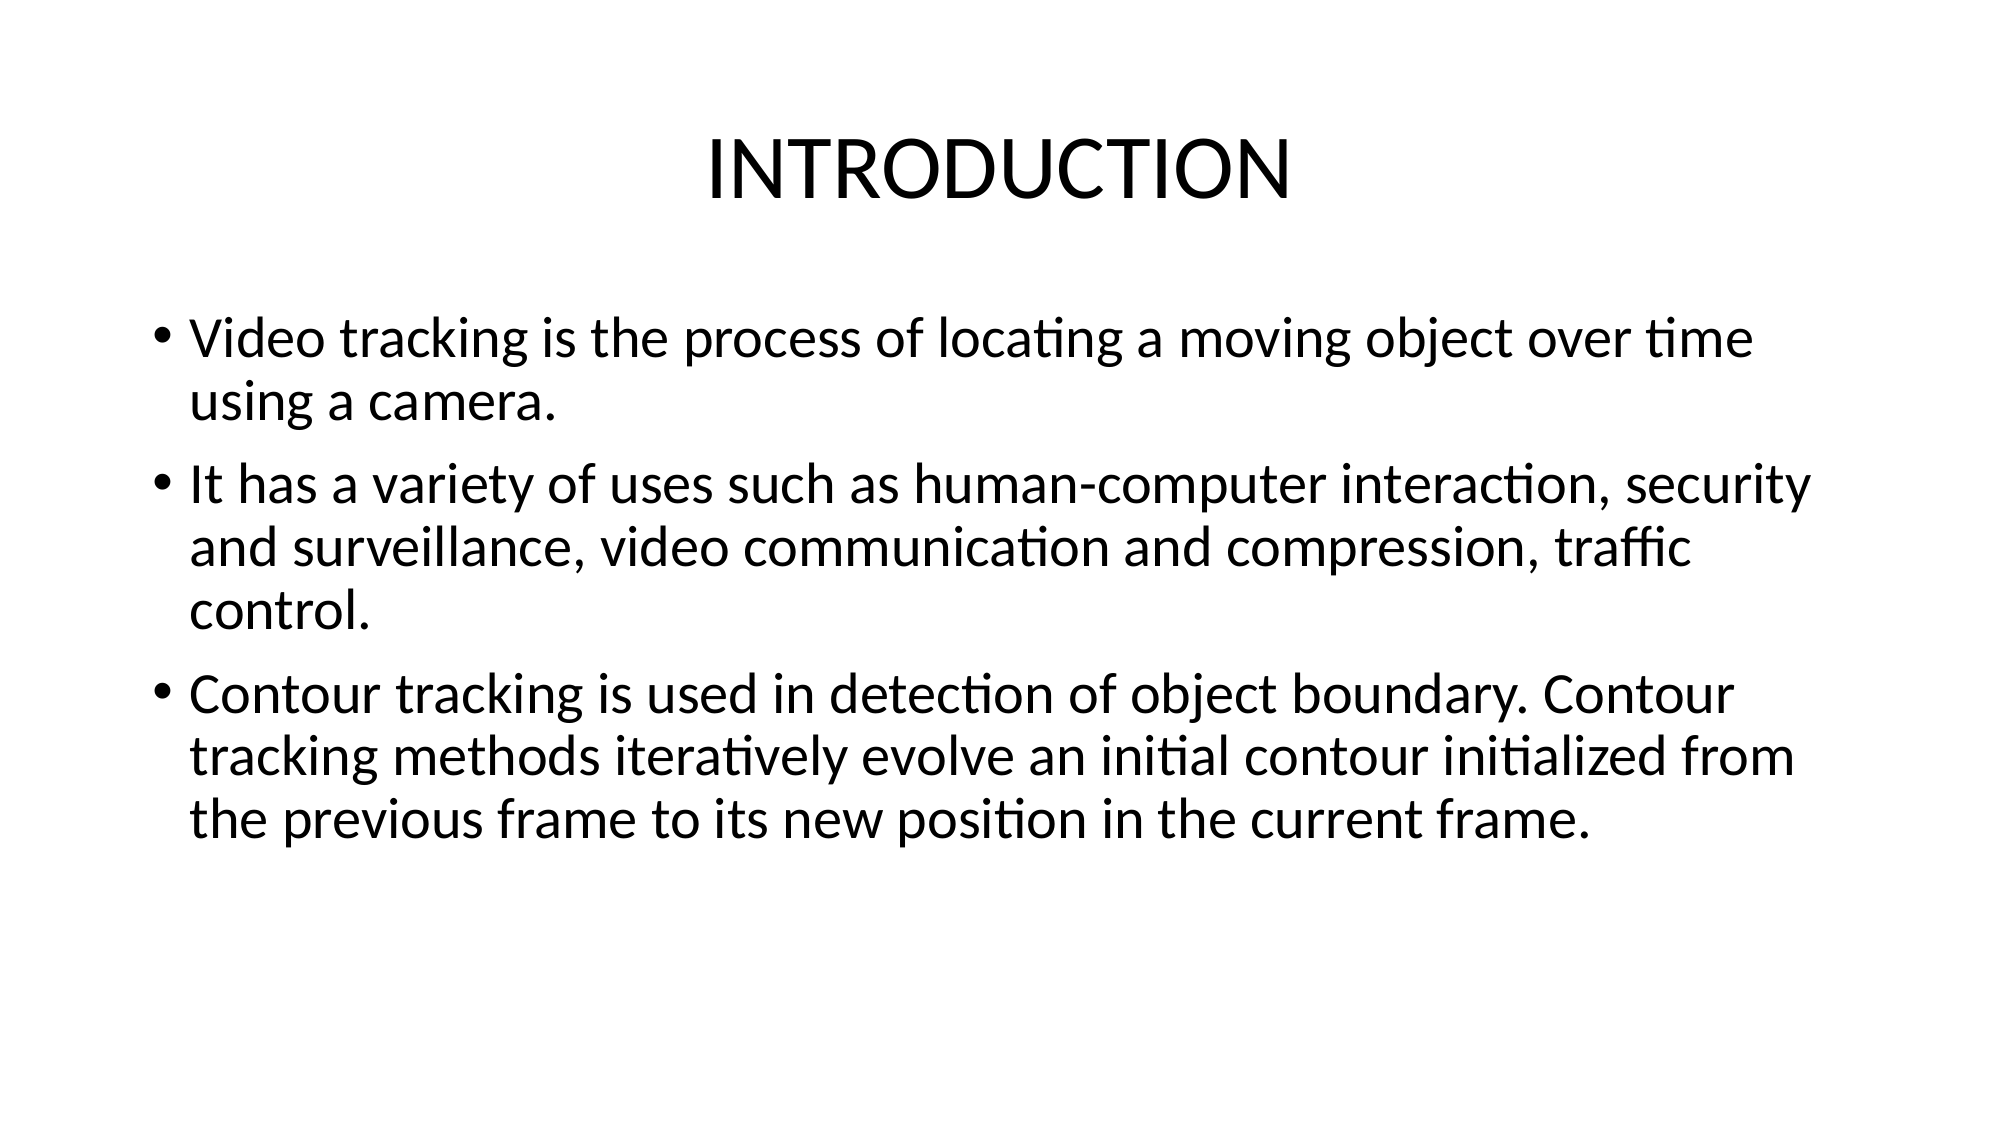

# INTRODUCTION
Video tracking is the process of locating a moving object over time using a camera.
It has a variety of uses such as human-computer interaction, security and surveillance, video communication and compression, traffic control.
Contour tracking is used in detection of object boundary. Contour tracking methods iteratively evolve an initial contour initialized from the previous frame to its new position in the current frame.